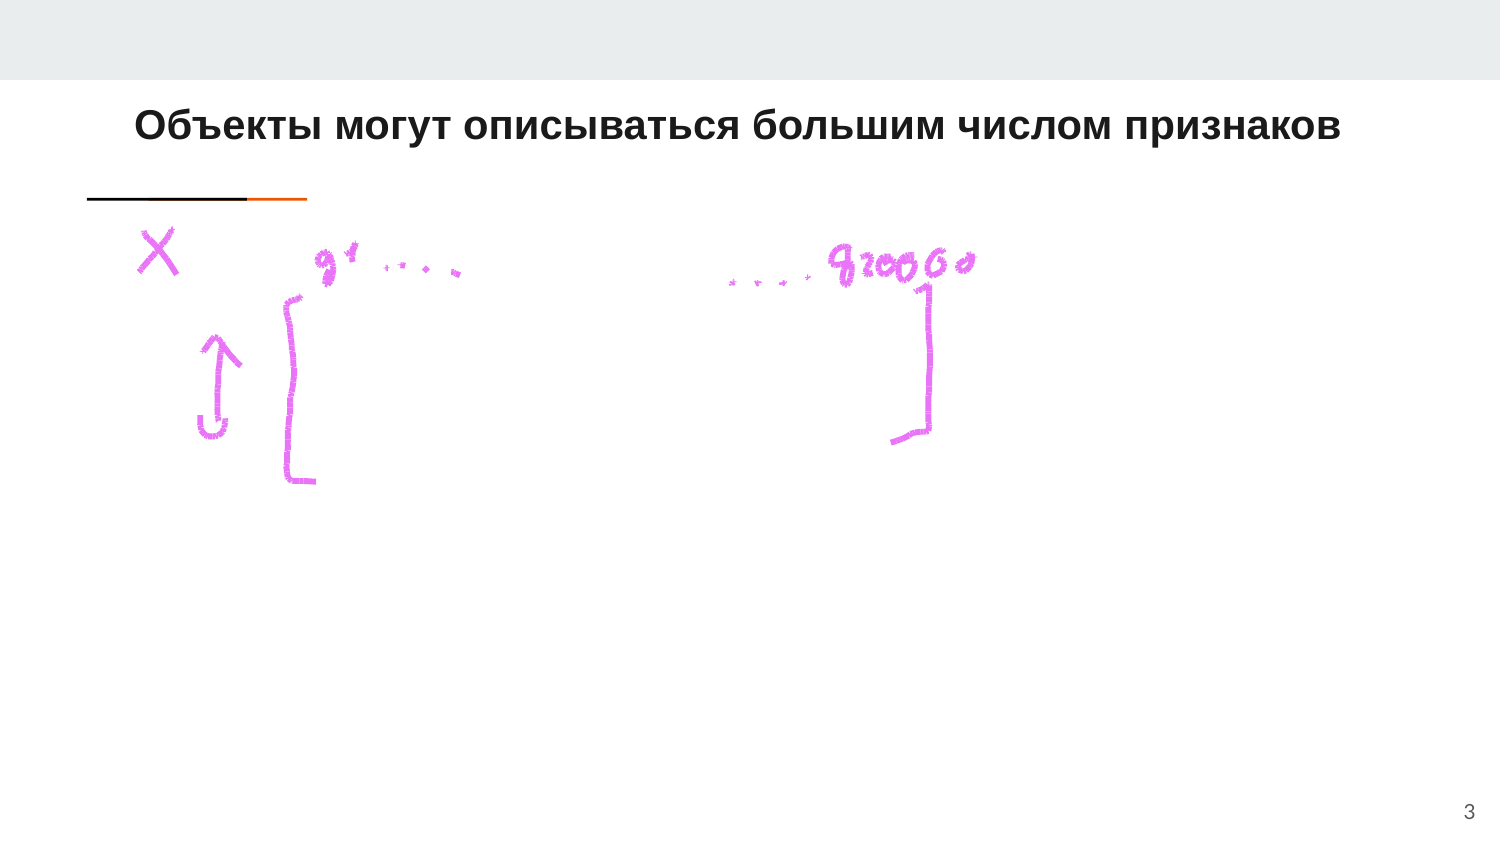

Объекты могут описываться большим числом признаков

3